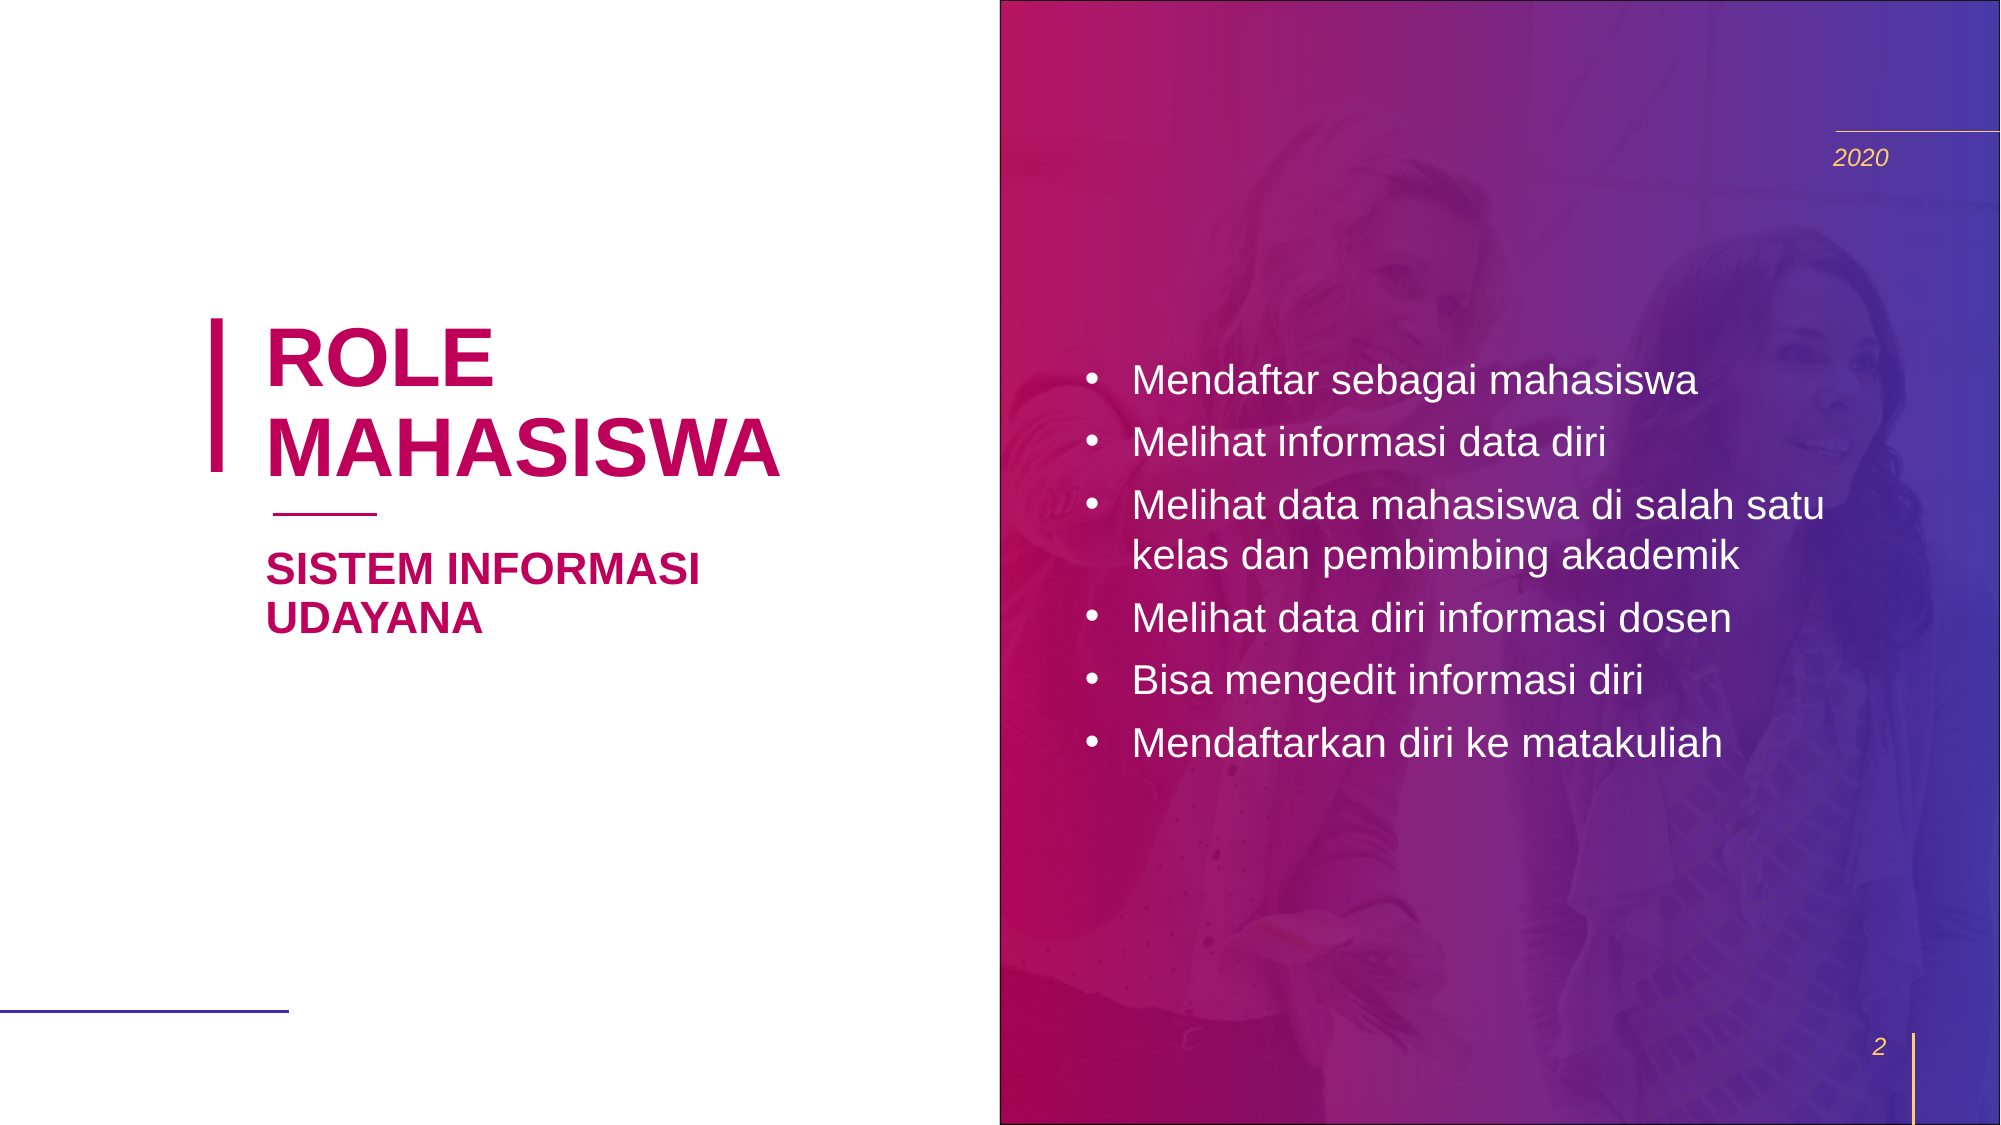

2020
# ROLE MAHASISWA
Mendaftar sebagai mahasiswa
Melihat informasi data diri
Melihat data mahasiswa di salah satu kelas dan pembimbing akademik
Melihat data diri informasi dosen
Bisa mengedit informasi diri
Mendaftarkan diri ke matakuliah
SISTEM INFORMASI
UDAYANA
2